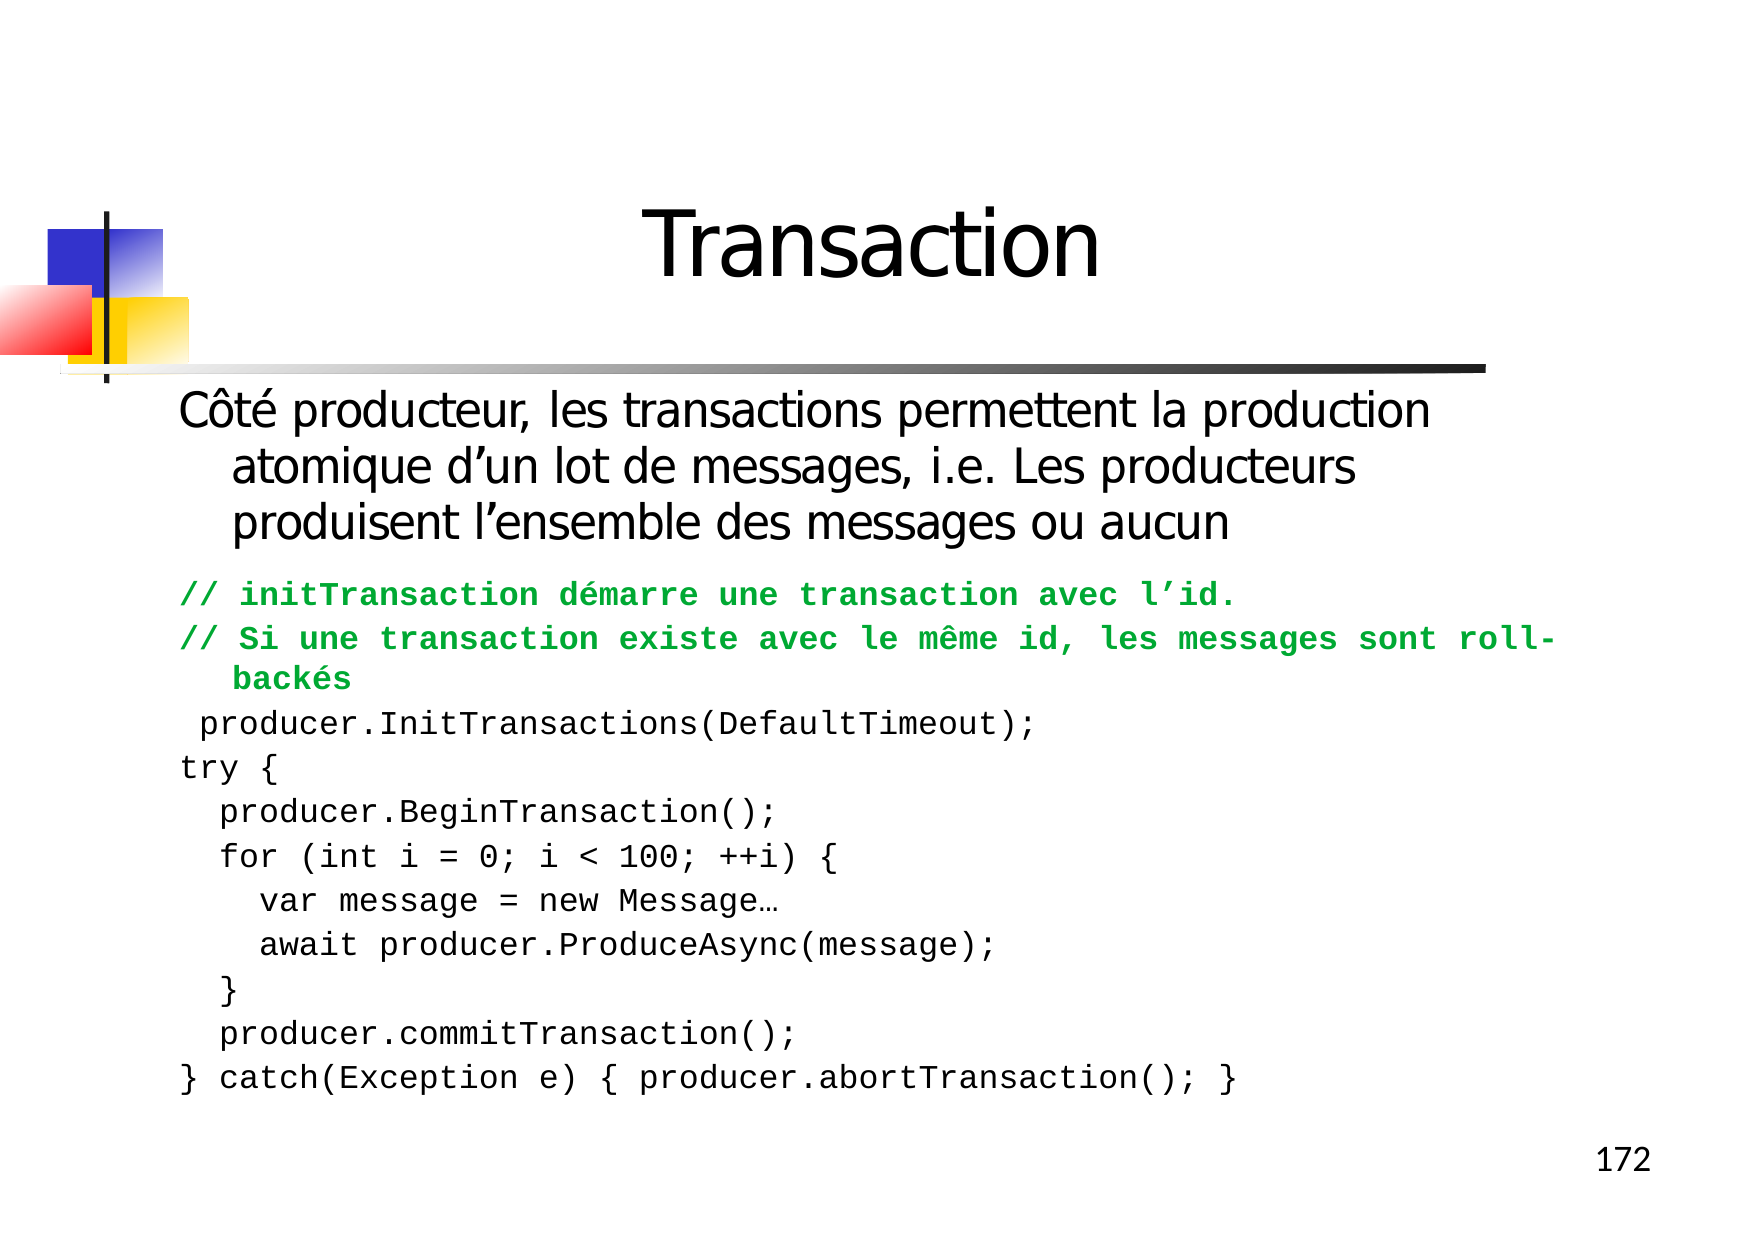

Transaction
Côté producteur, les transactions permettent la production atomique d’un lot de messages, i.e. Les producteurs produisent l’ensemble des messages ou aucun
// initTransaction démarre une transaction avec l’id.
// Si une transaction existe avec le même id, les messages sont roll-backés
 producer.InitTransactions(DefaultTimeout);
try {
  producer.BeginTransaction();
  for (int i = 0; i < 100; ++i) {
    var message = new Message…
    await producer.ProduceAsync(message);
  }
  producer.commitTransaction();
} catch(Exception e) { producer.abortTransaction(); }